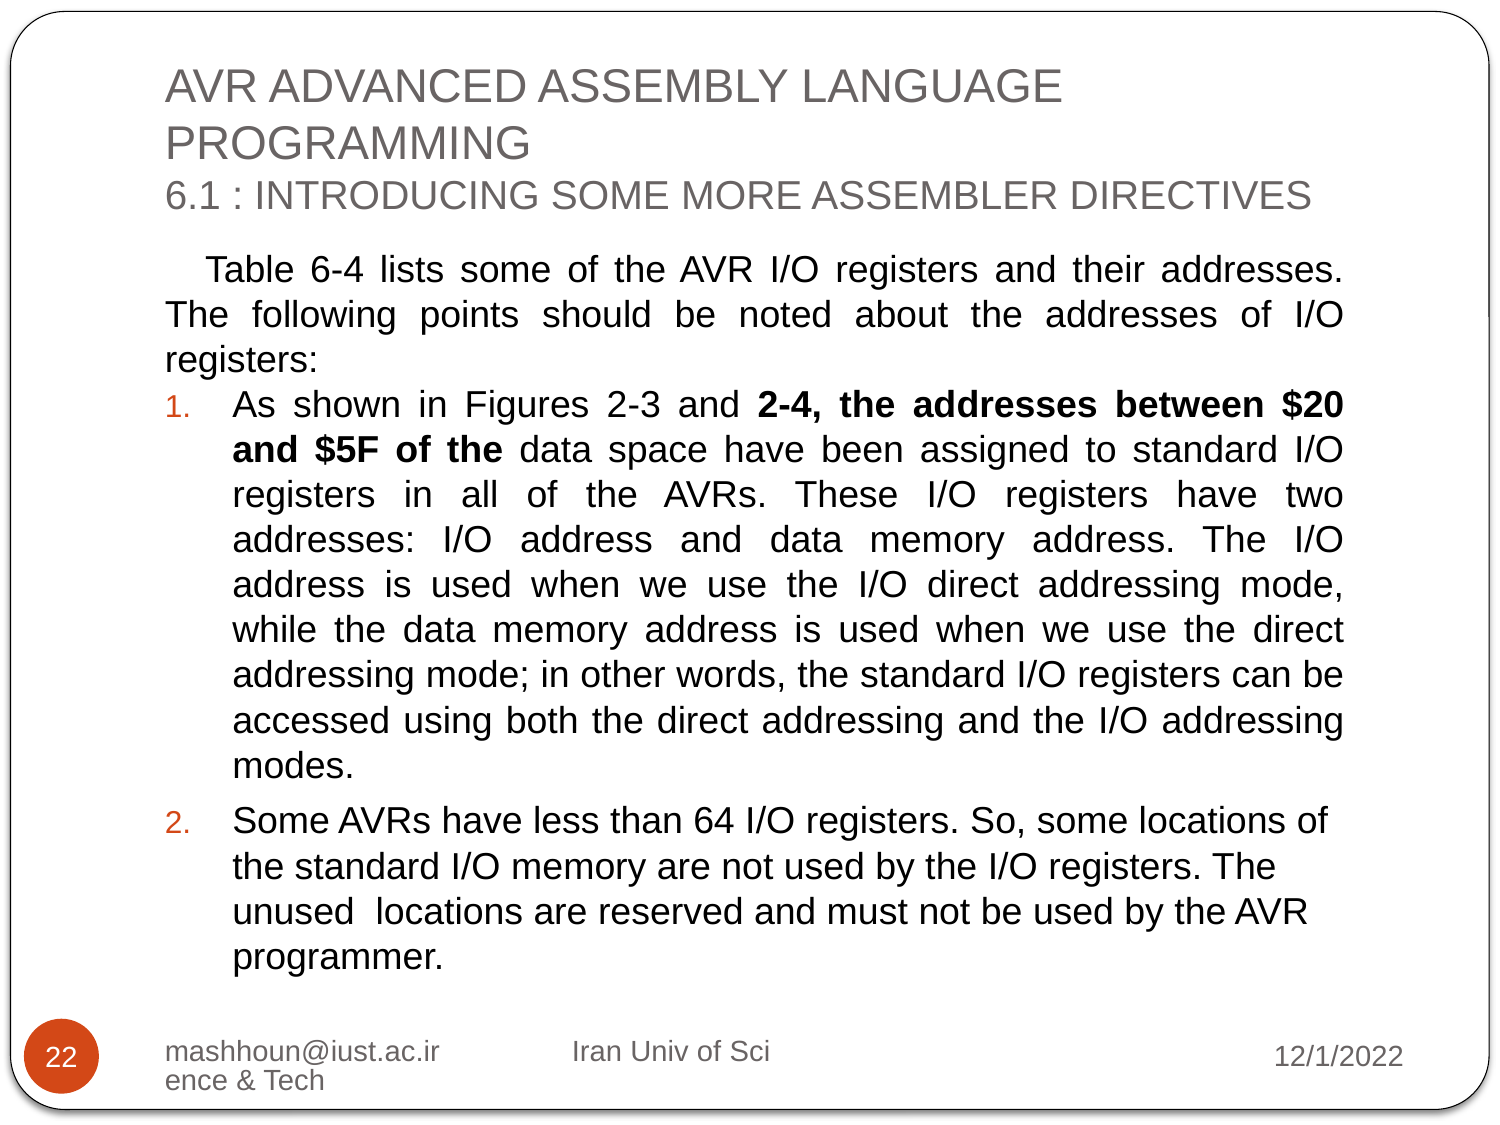

# AVR ADVANCED ASSEMBLY LANGUAGE PROGRAMMING 6.1 : INTRODUCING SOME MORE ASSEMBLER DIRECTIVES
Table 6-4 lists some of the AVR I/O registers and their addresses. The following points should be noted about the addresses of I/O registers:
As shown in Figures 2-3 and 2-4, the addresses between $20 and $5F of the data space have been assigned to standard I/O registers in all of the AVRs. These I/O registers have two addresses: I/O address and data memory address. The I/O address is used when we use the I/O direct addressing mode, while the data memory address is used when we use the direct addressing mode; in other words, the standard I/O registers can be accessed using both the direct addressing and the I/O addressing modes.
Some AVRs have less than 64 I/O registers. So, some locations of the standard I/O memory are not used by the I/O registers. The unused  locations are reserved and must not be used by the AVR programmer.

mashhoun@iust.ac.ir                Iran Univ of Science & Tech
12/1/2022
22